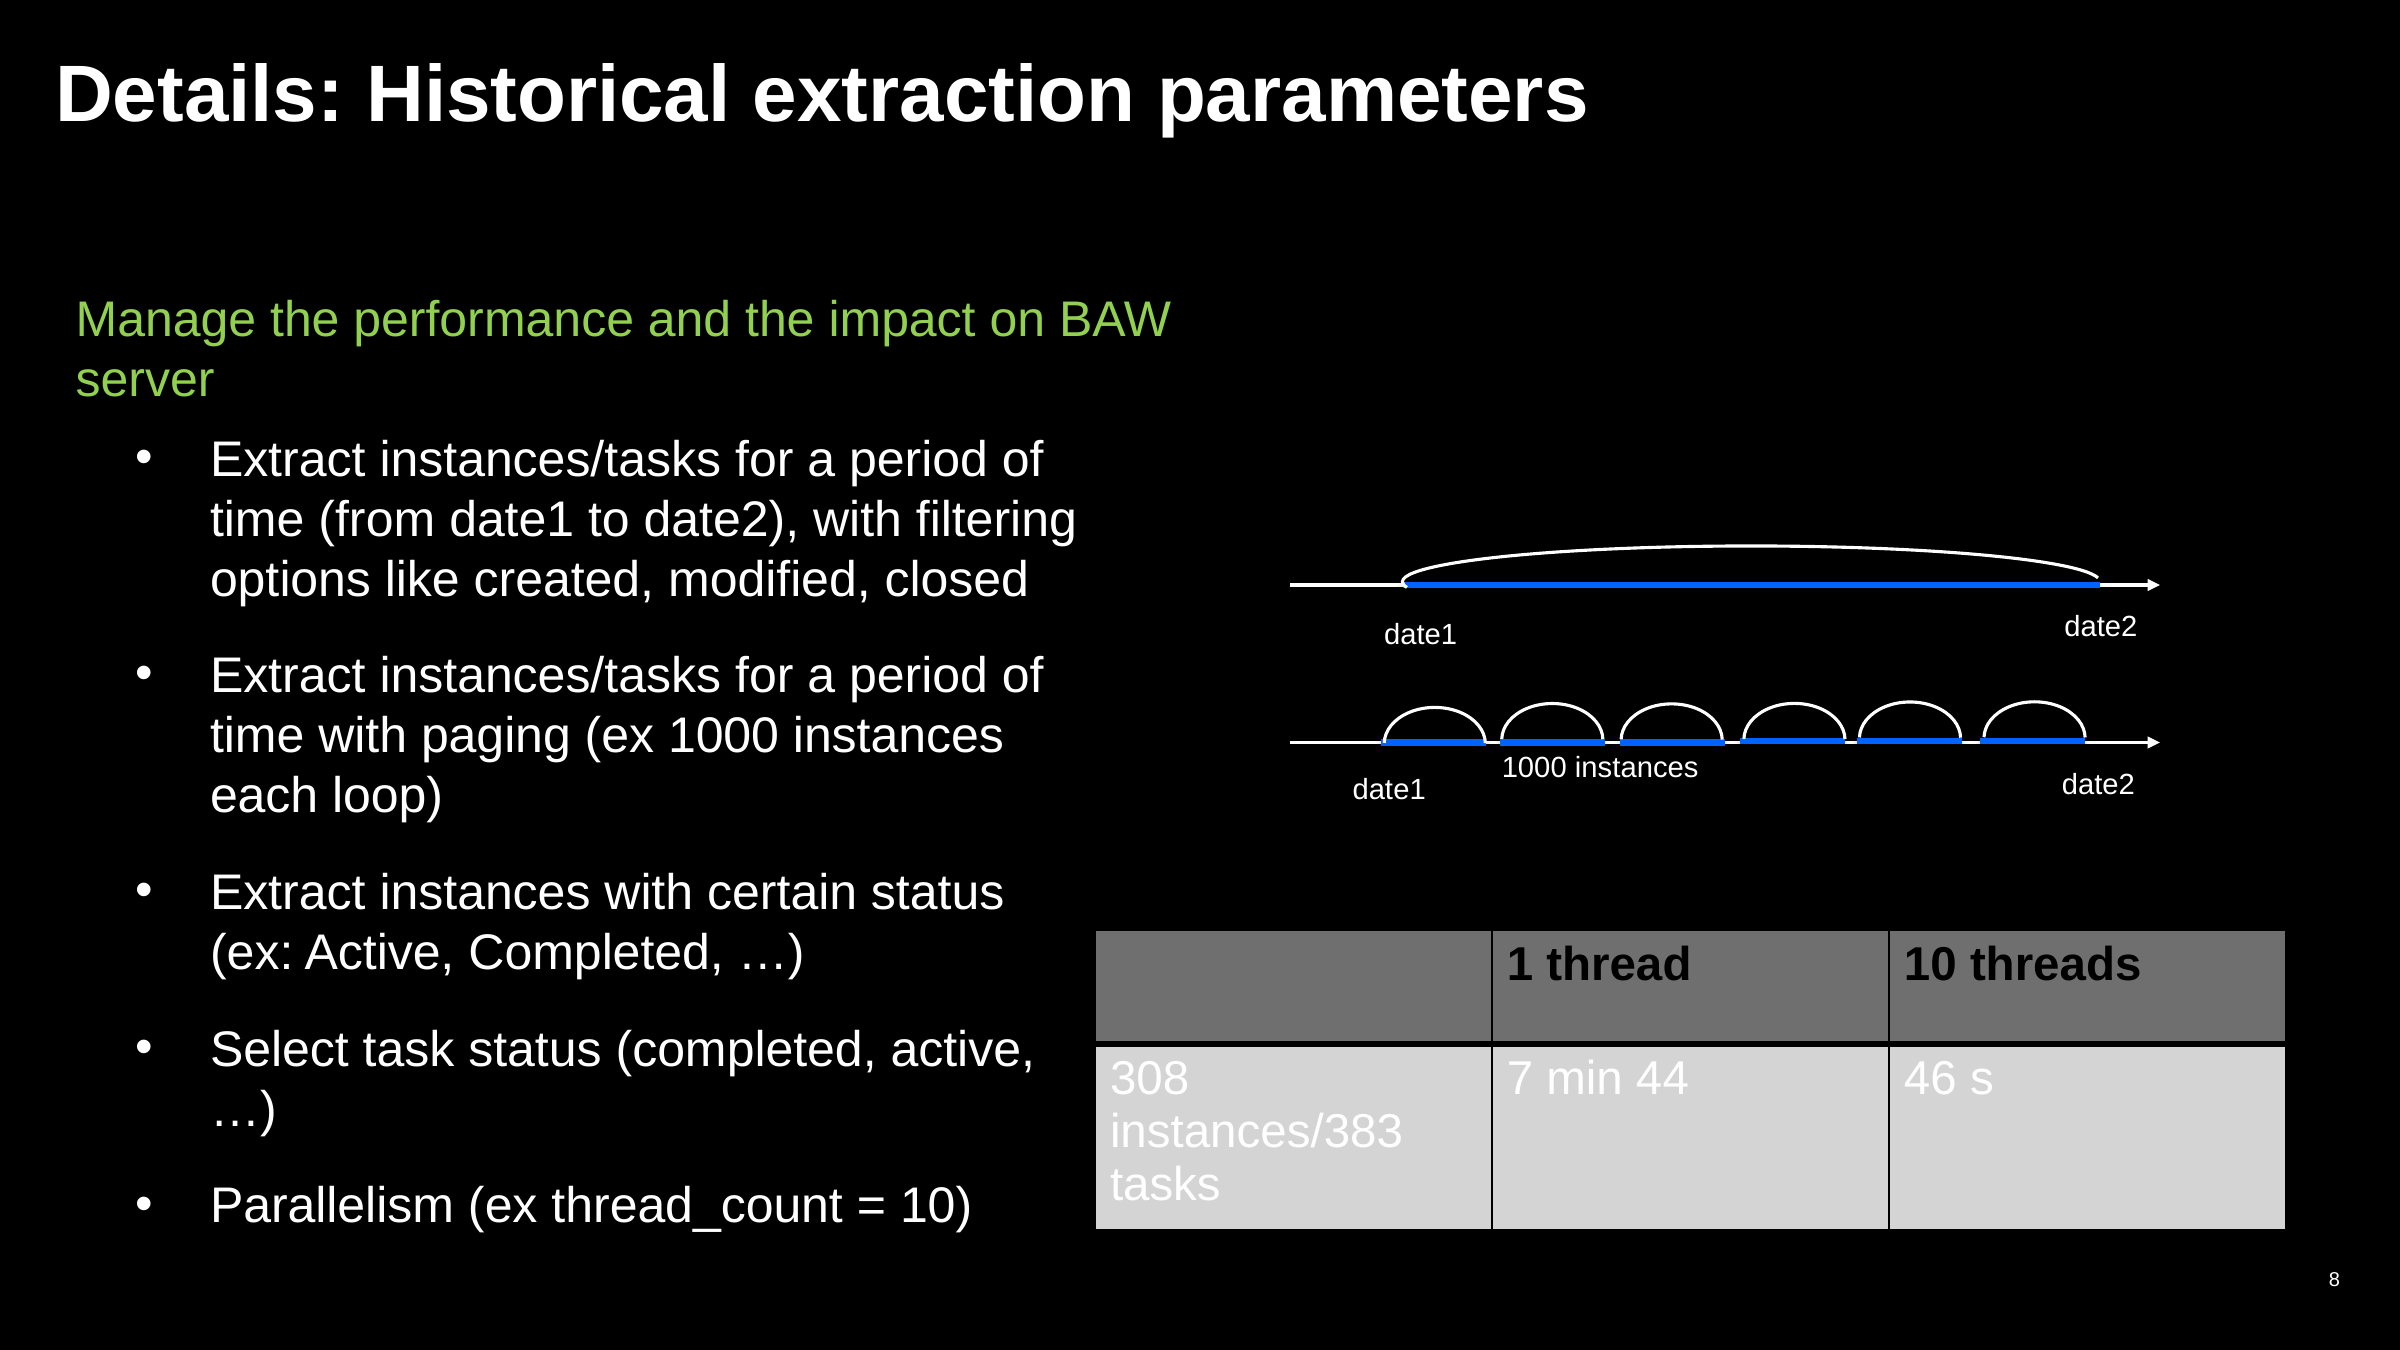

# Details: Historical extraction parameters
Manage the performance and the impact on BAW server

Extract instances/tasks for a period of time (from date1 to date2), with filtering options like created, modified, closed
Extract instances/tasks for a period of time with paging (ex 1000 instances each loop)
Extract instances with certain status (ex: Active, Completed, …)
Select task status (completed, active, …)
Parallelism (ex thread_count = 10)

date2
date1

1000 instances
date2
date1
|  | 1 thread | 10 threads |
| --- | --- | --- |
| 308 instances/383 tasks | 7 min 44 | 46 s |
8